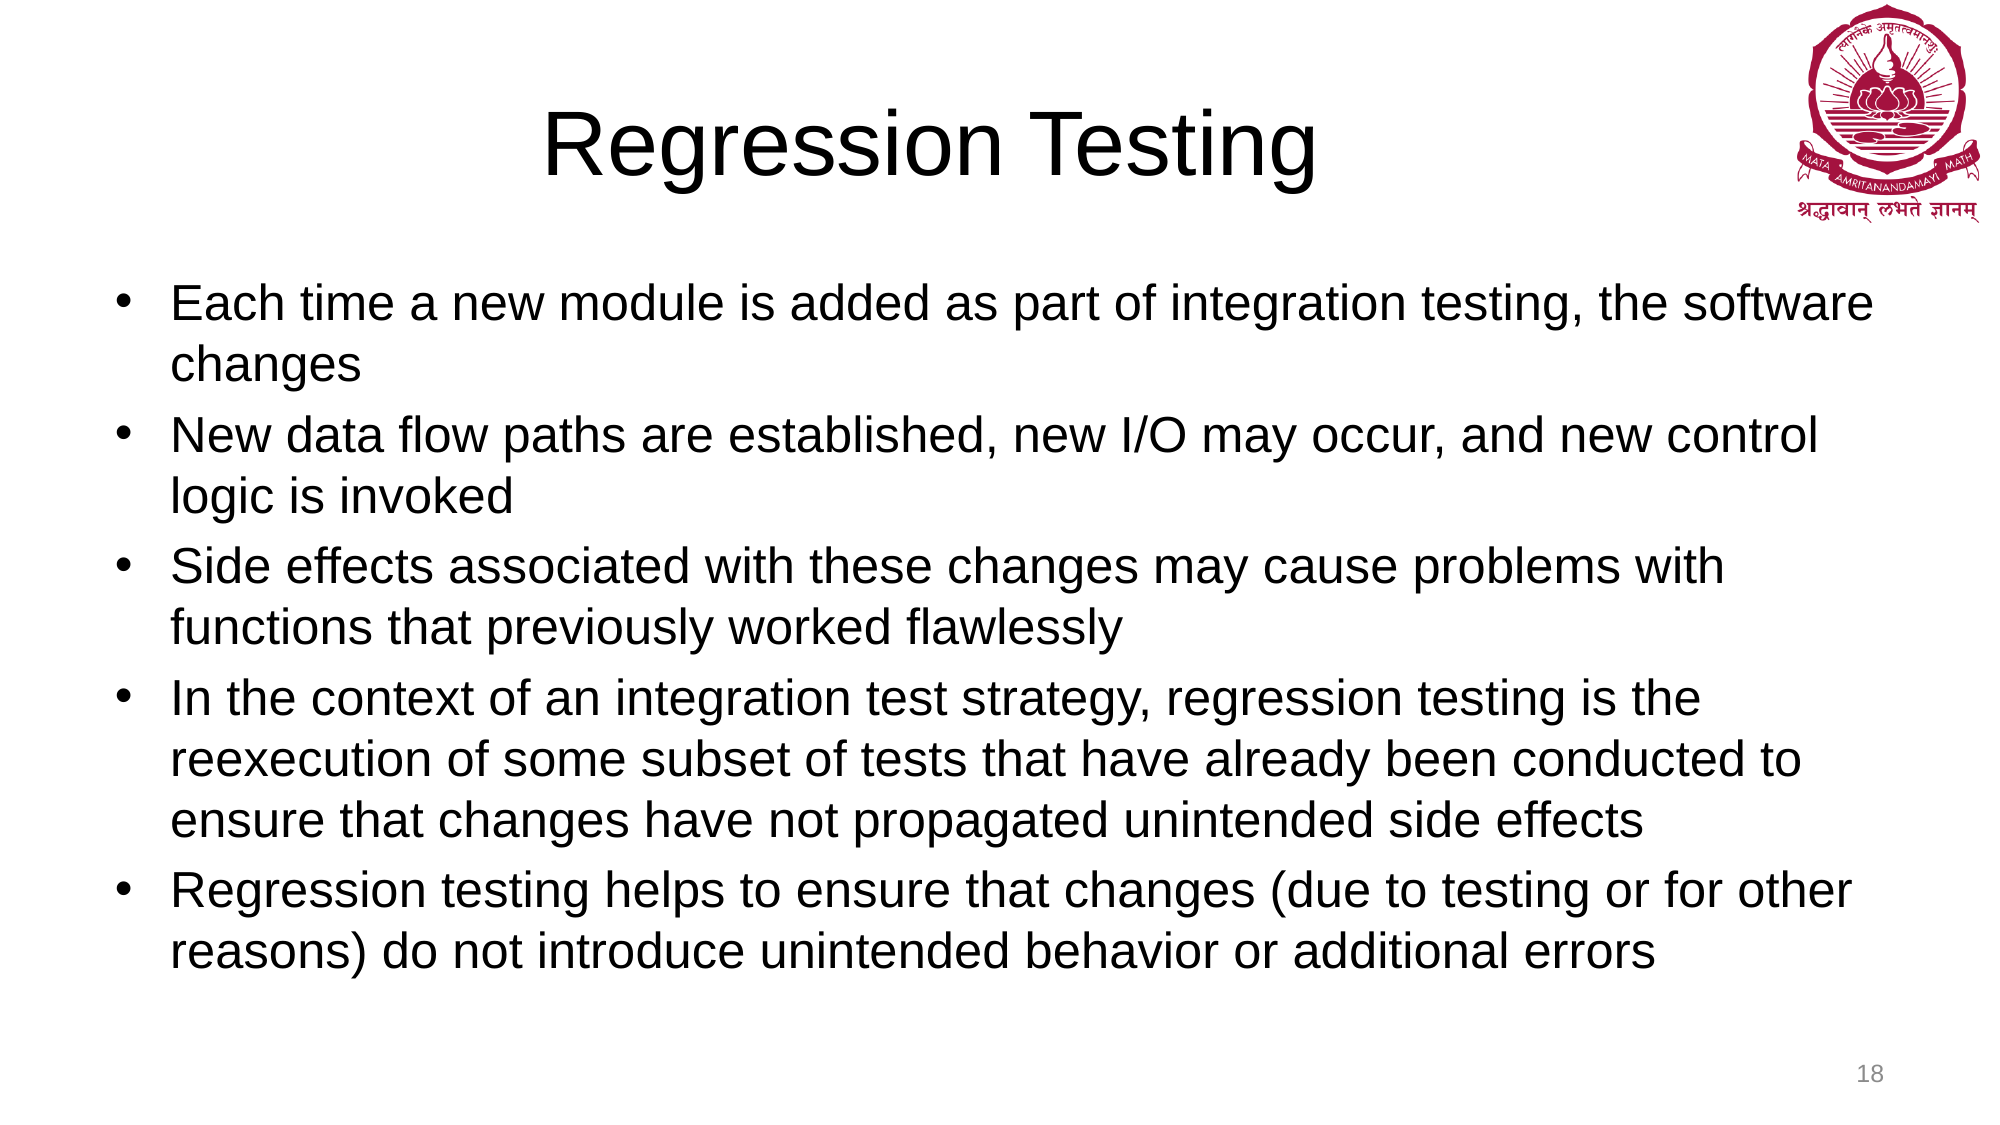

# Regression Testing
Each time a new module is added as part of integration testing, the software changes
New data flow paths are established, new I/O may occur, and new control logic is invoked
Side effects associated with these changes may cause problems with functions that previously worked flawlessly
In the context of an integration test strategy, regression testing is the reexecution of some subset of tests that have already been conducted to ensure that changes have not propagated unintended side effects
Regression testing helps to ensure that changes (due to testing or for other reasons) do not introduce unintended behavior or additional errors
18